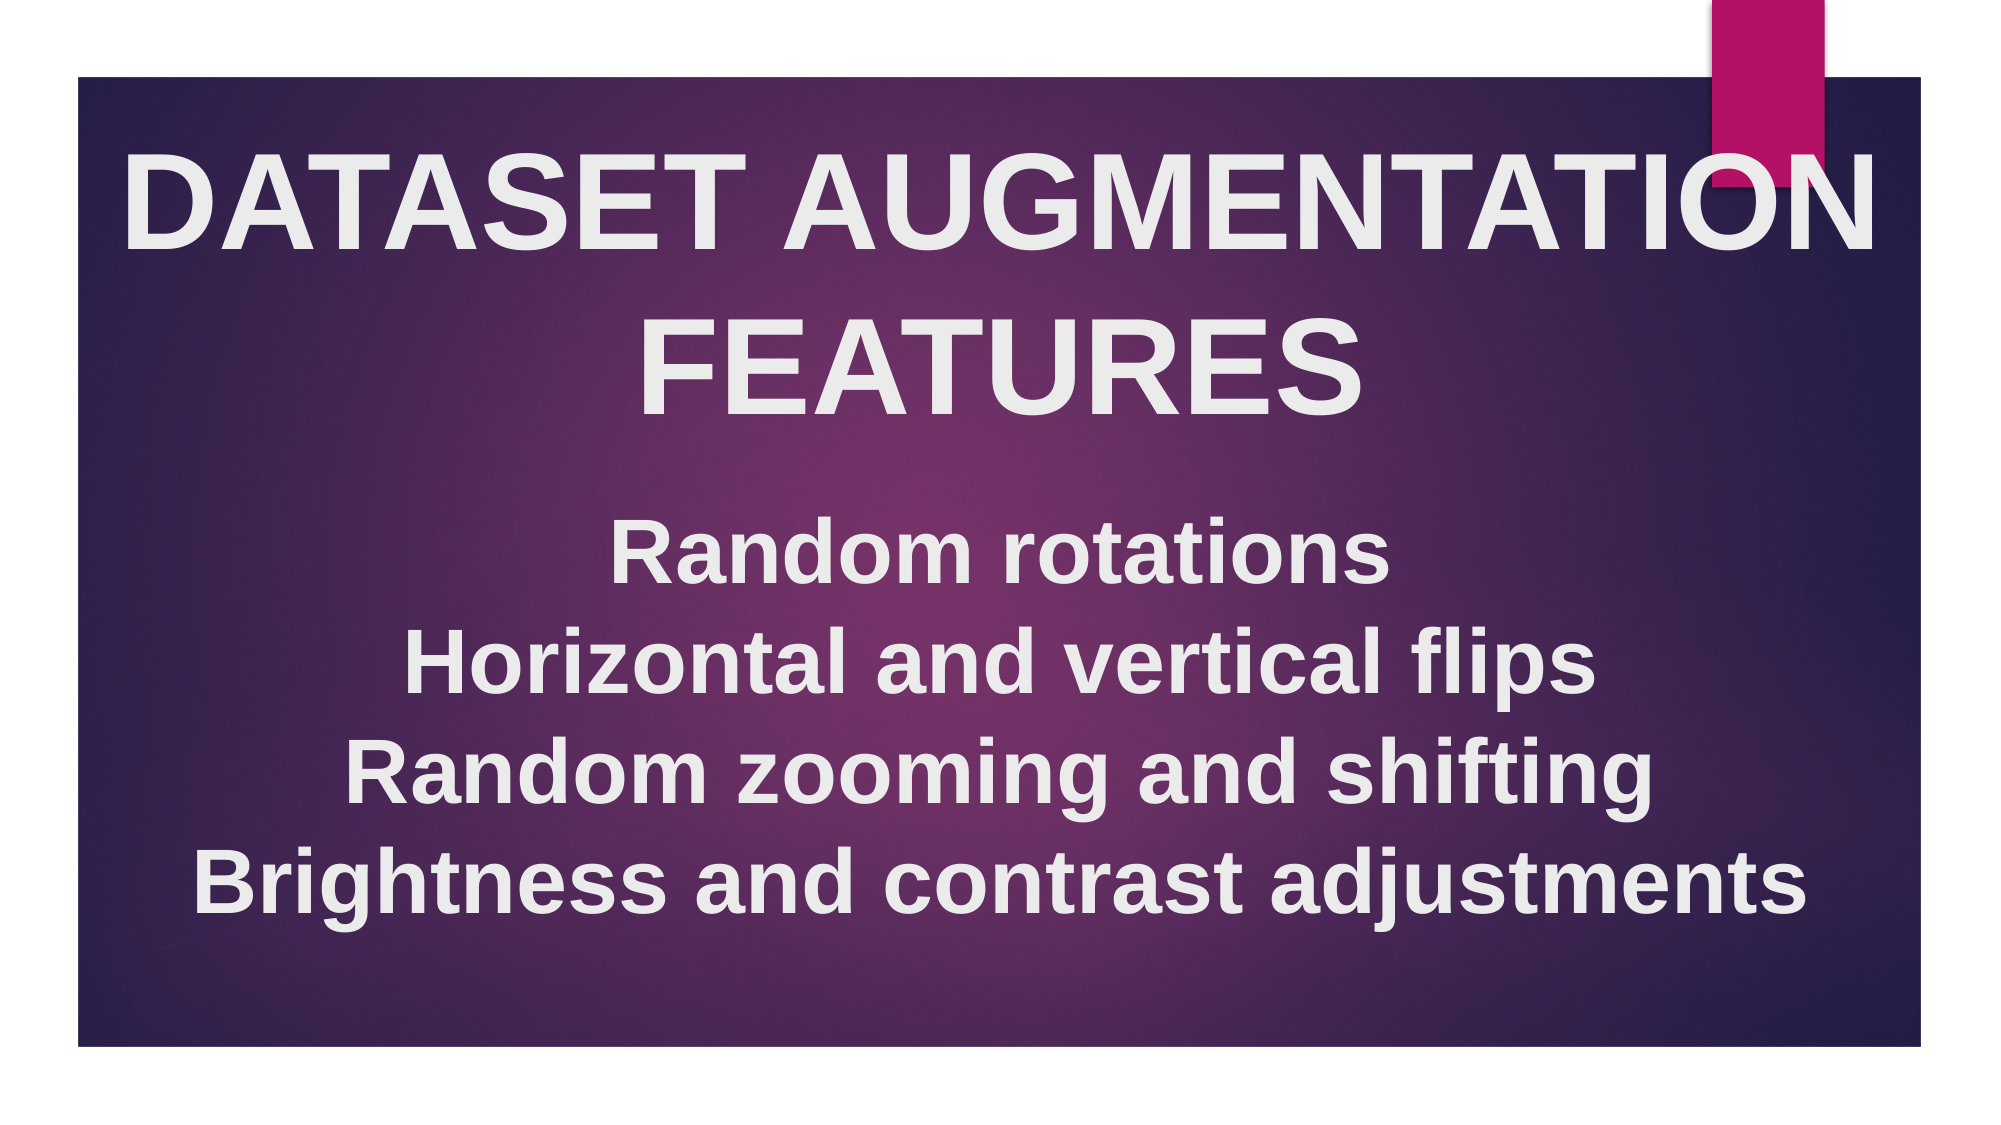

DATASET AUGMENTATION FEATURES

Random rotations
Horizontal and vertical flips
Random zooming and shifting
Brightness and contrast adjustments